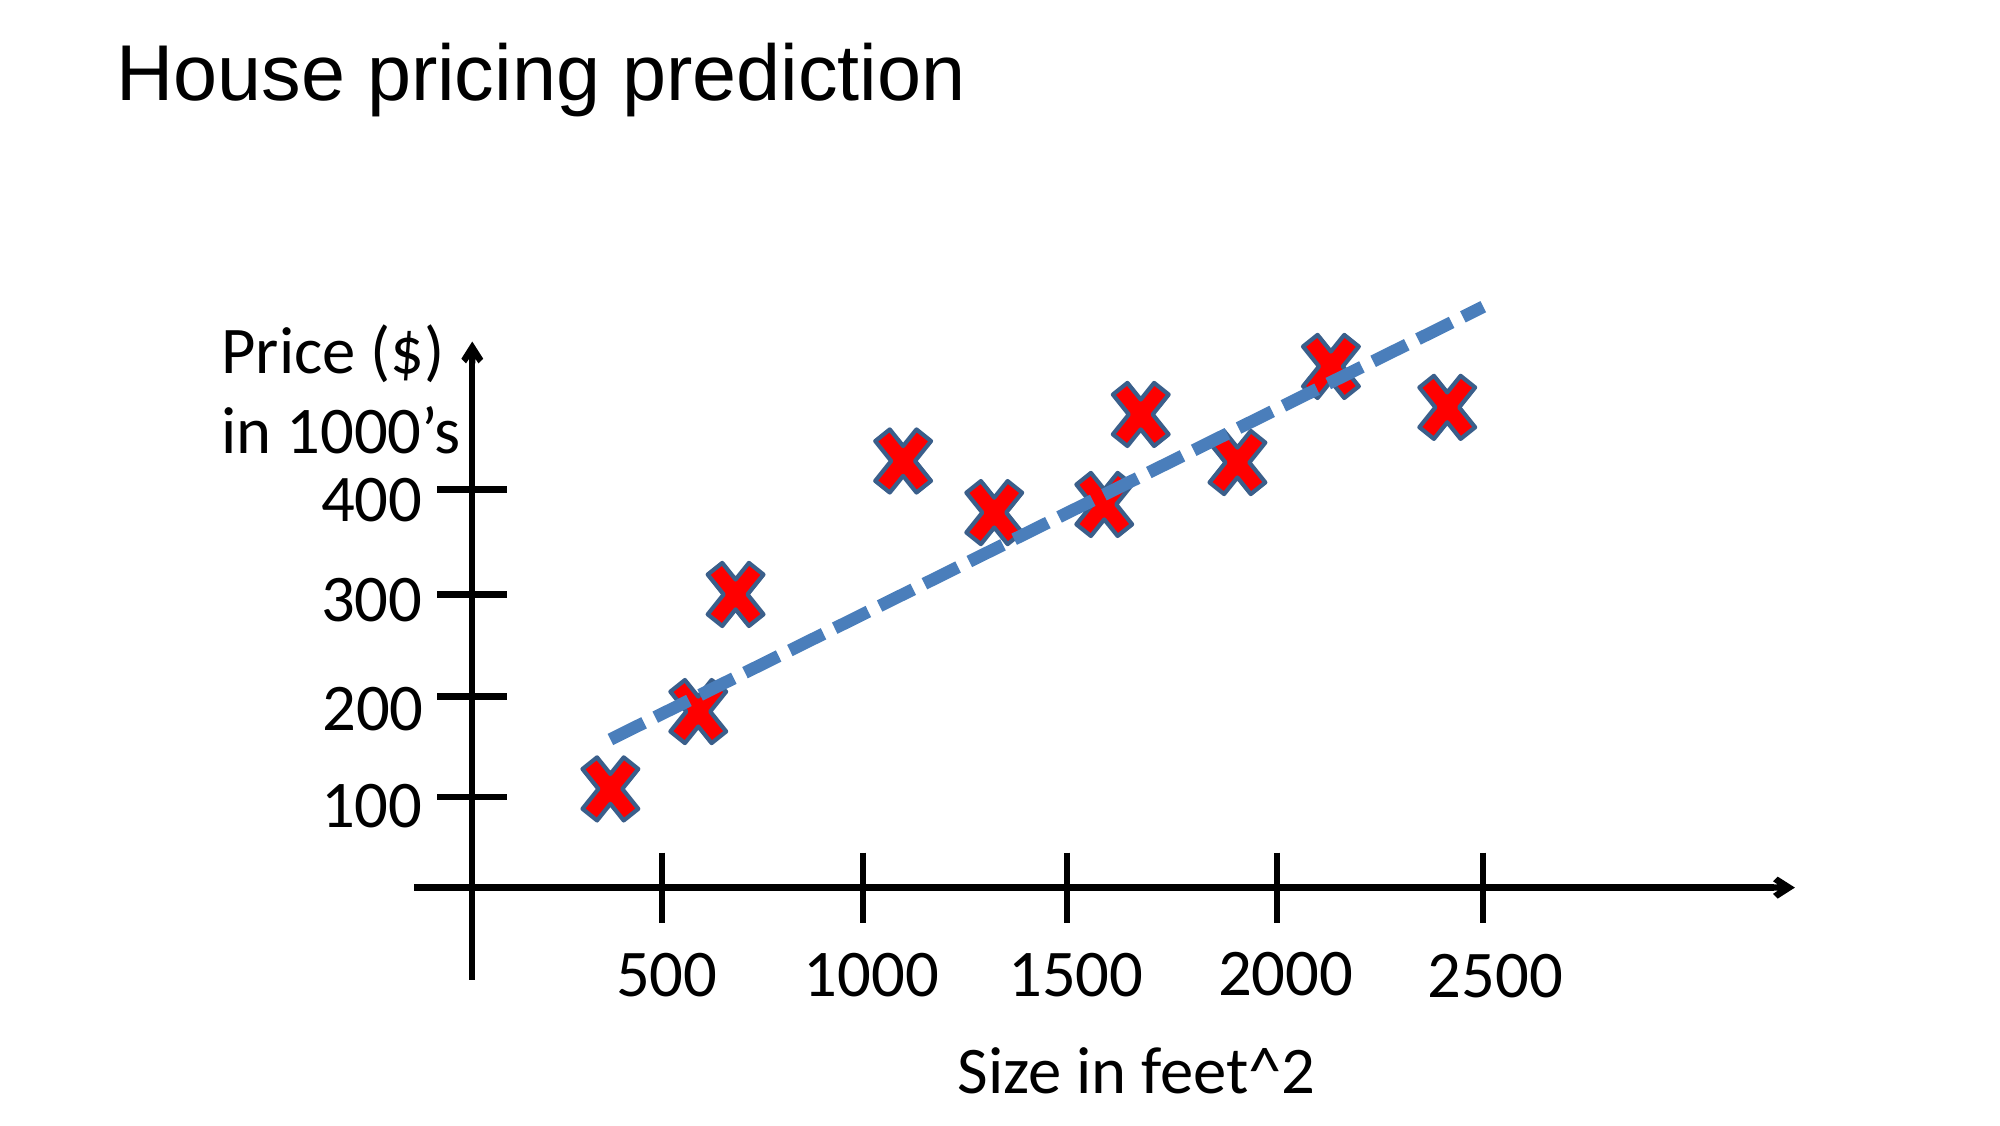

# House pricing prediction
Price ($)
in 1000’s

400

300
200

100
2000
500
1000
1500
2500
Size in feet^2